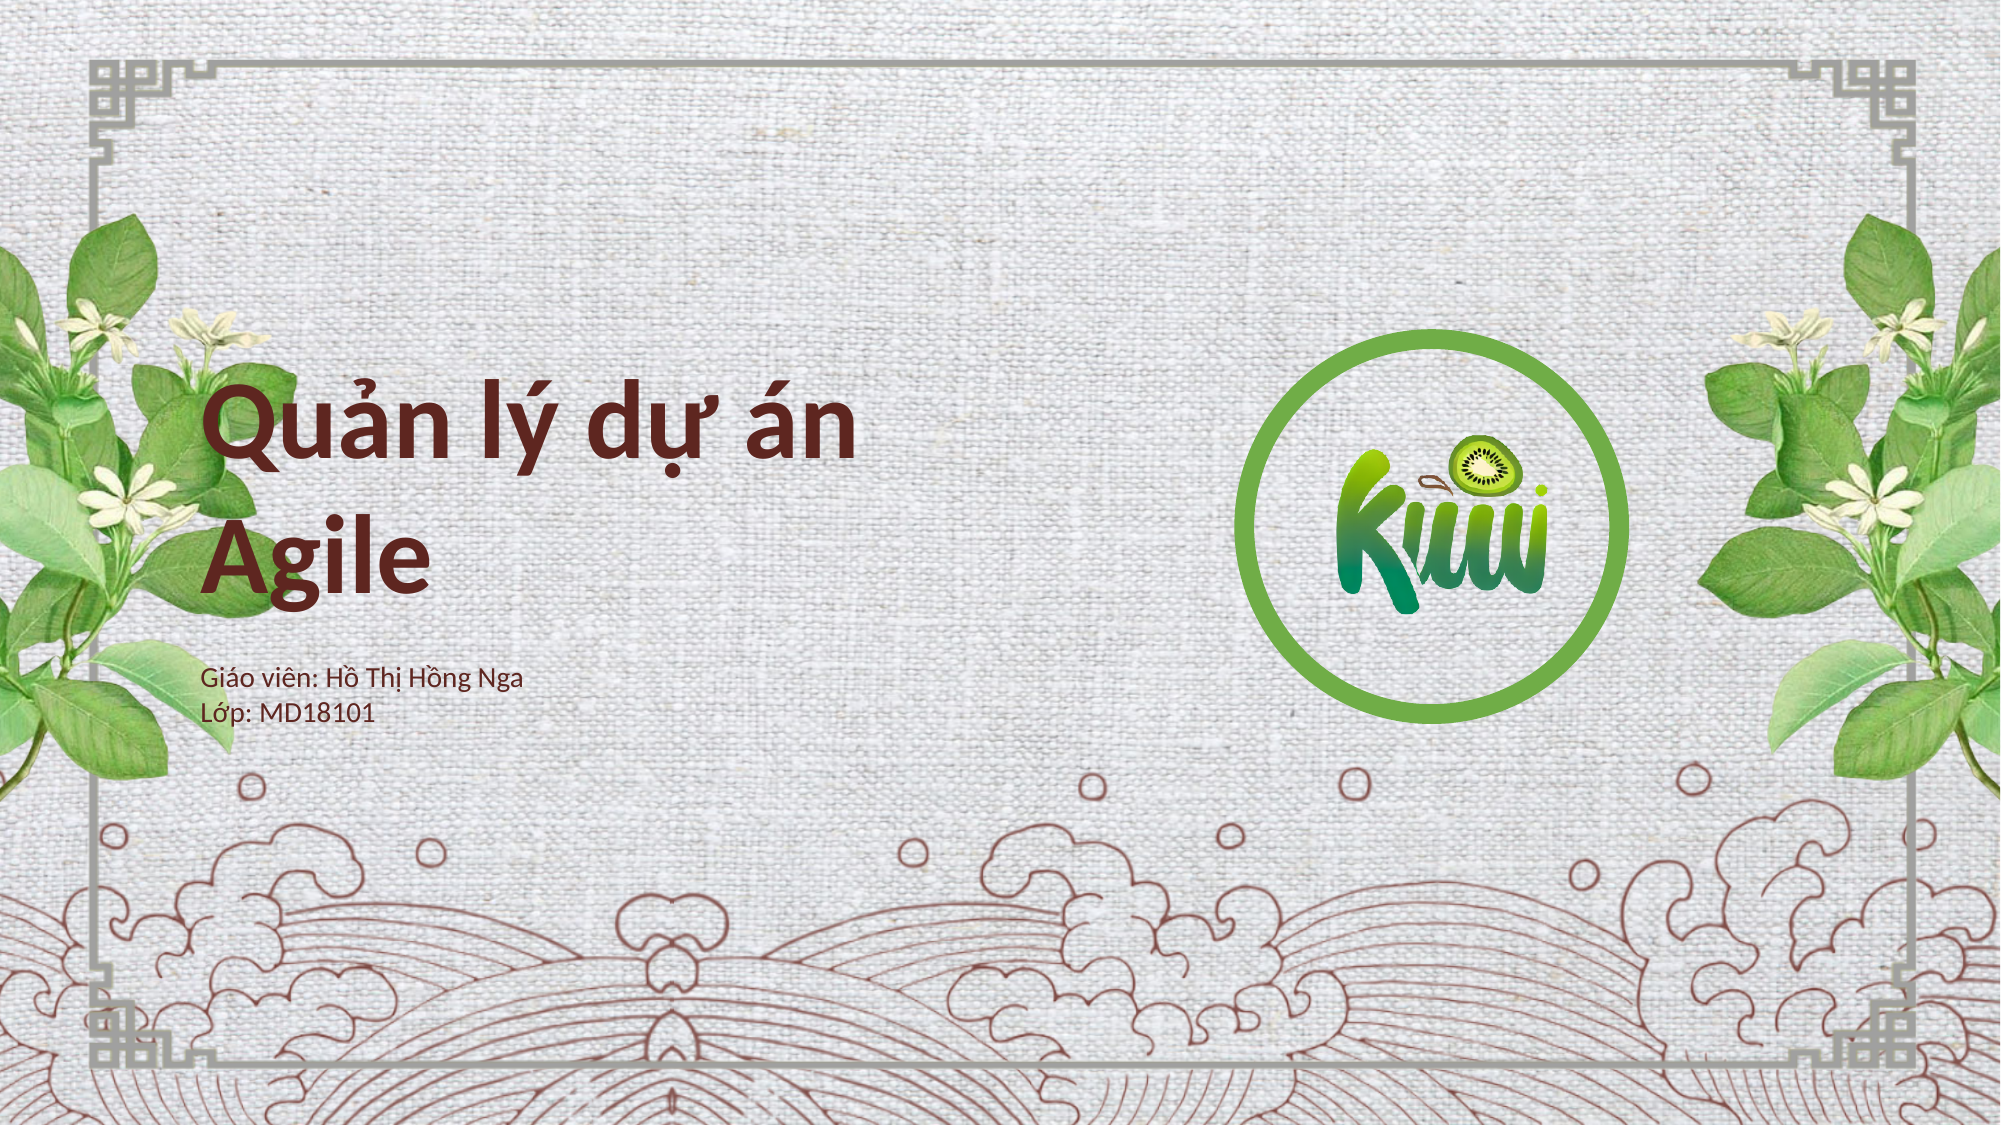

Quản lý dự án Agile

Giáo viên: Hồ Thị Hồng Nga
Lớp: MD18101